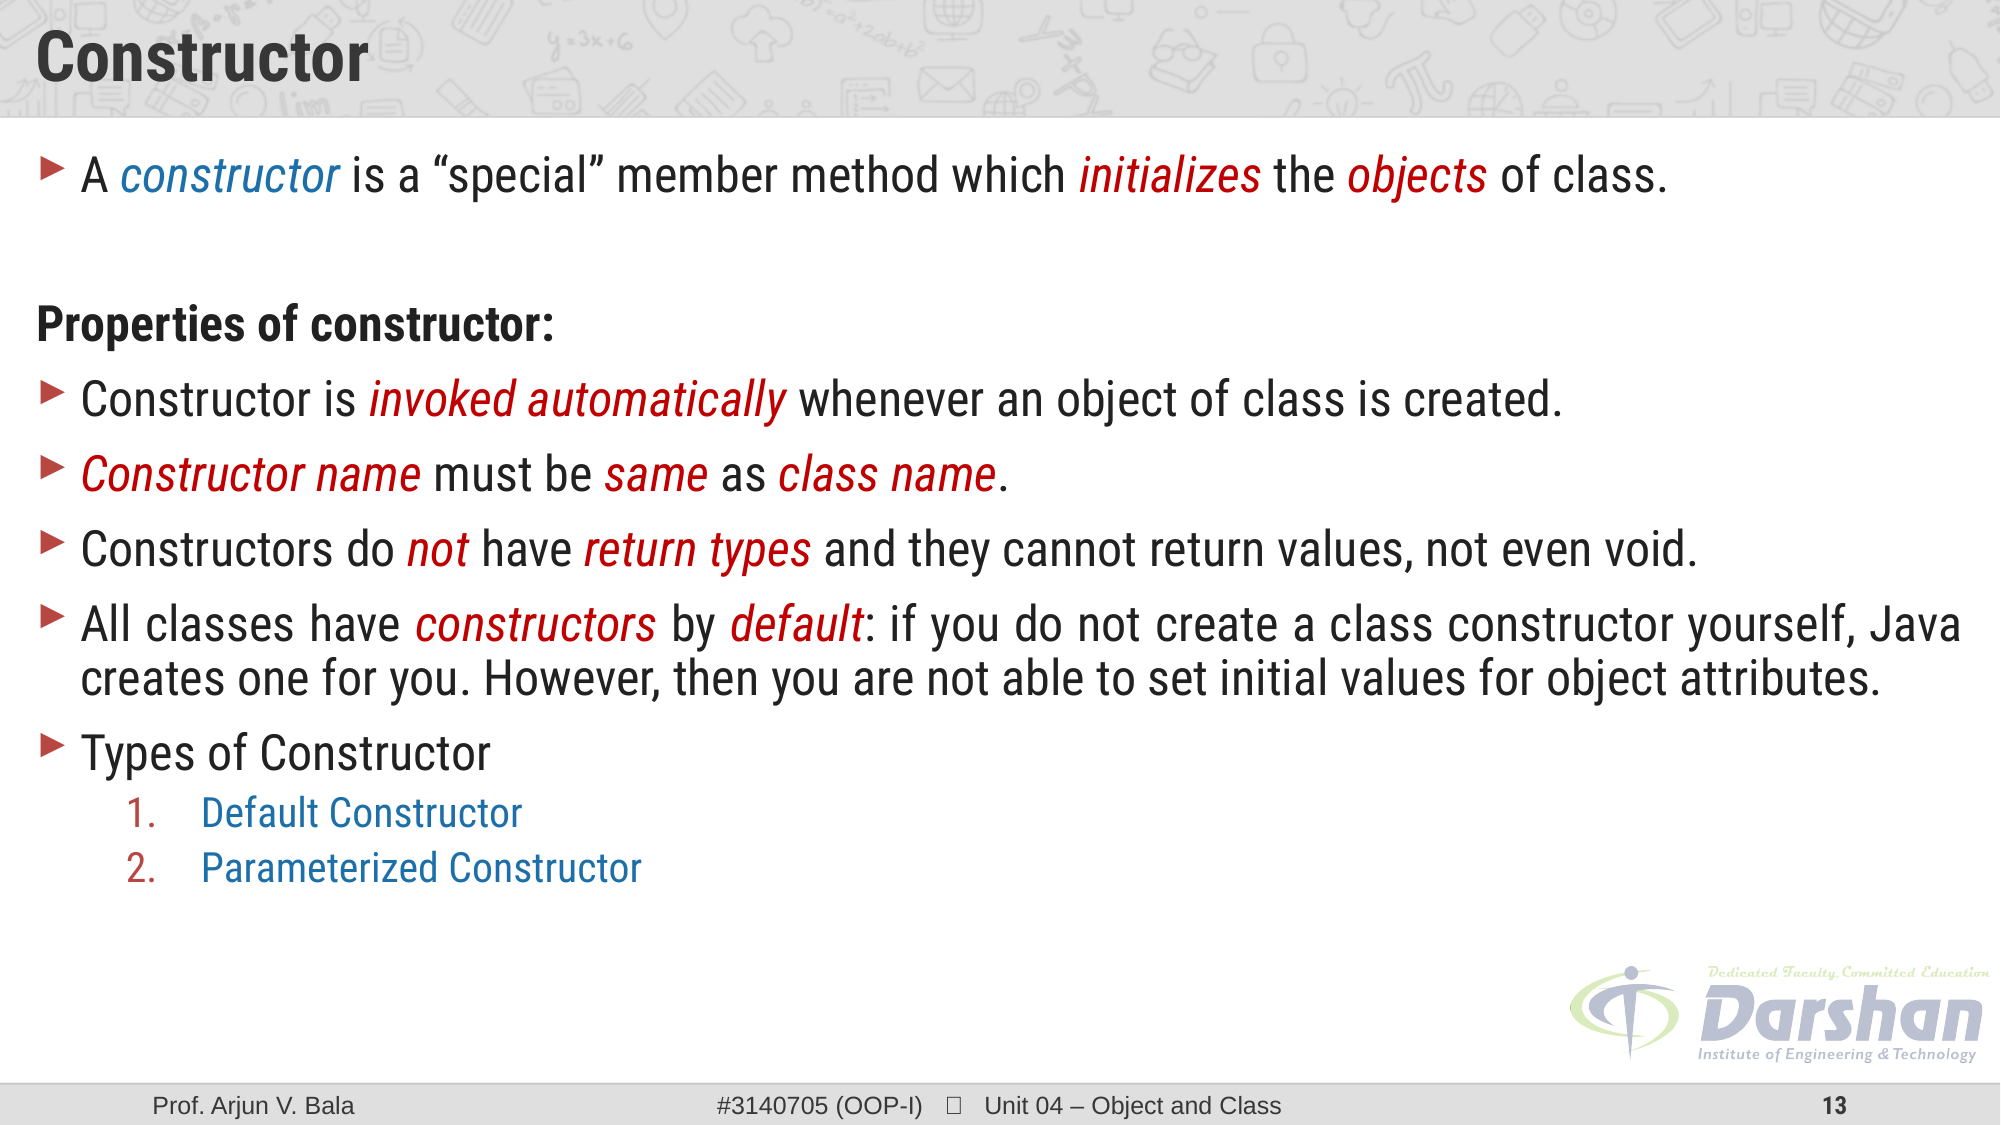

# Constructor
A constructor is a “special” member method which initializes the objects of class.

Properties of constructor:
Constructor is invoked automatically whenever an object of class is created.
Constructor name must be same as class name.
Constructors do not have return types and they cannot return values, not even void.
All classes have constructors by default: if you do not create a class constructor yourself, Java creates one for you. However, then you are not able to set initial values for object attributes.
Types of Constructor
Default Constructor
Parameterized Constructor